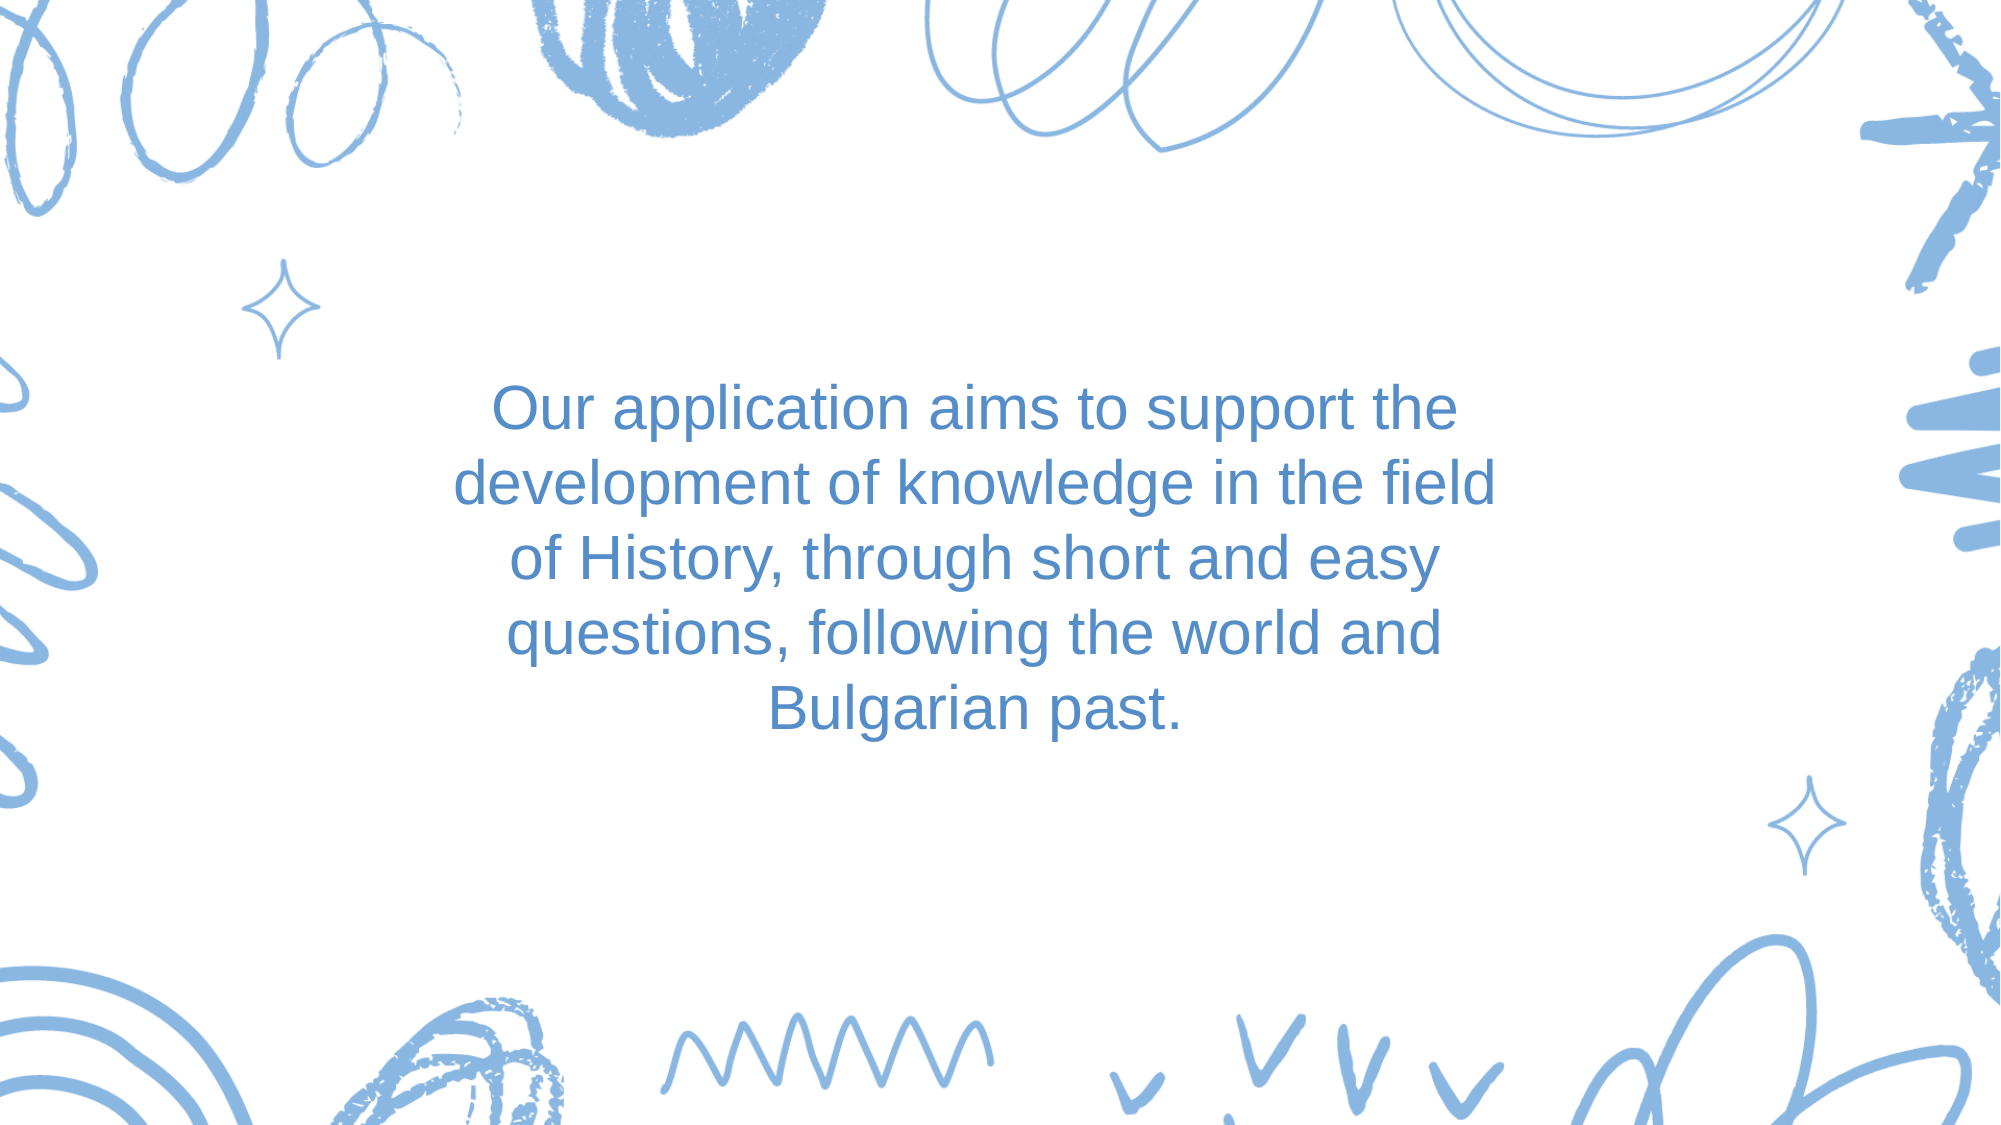

Our application aims to support the development of knowledge in the field of History, through short and easy questions, following the world and Bulgarian past.